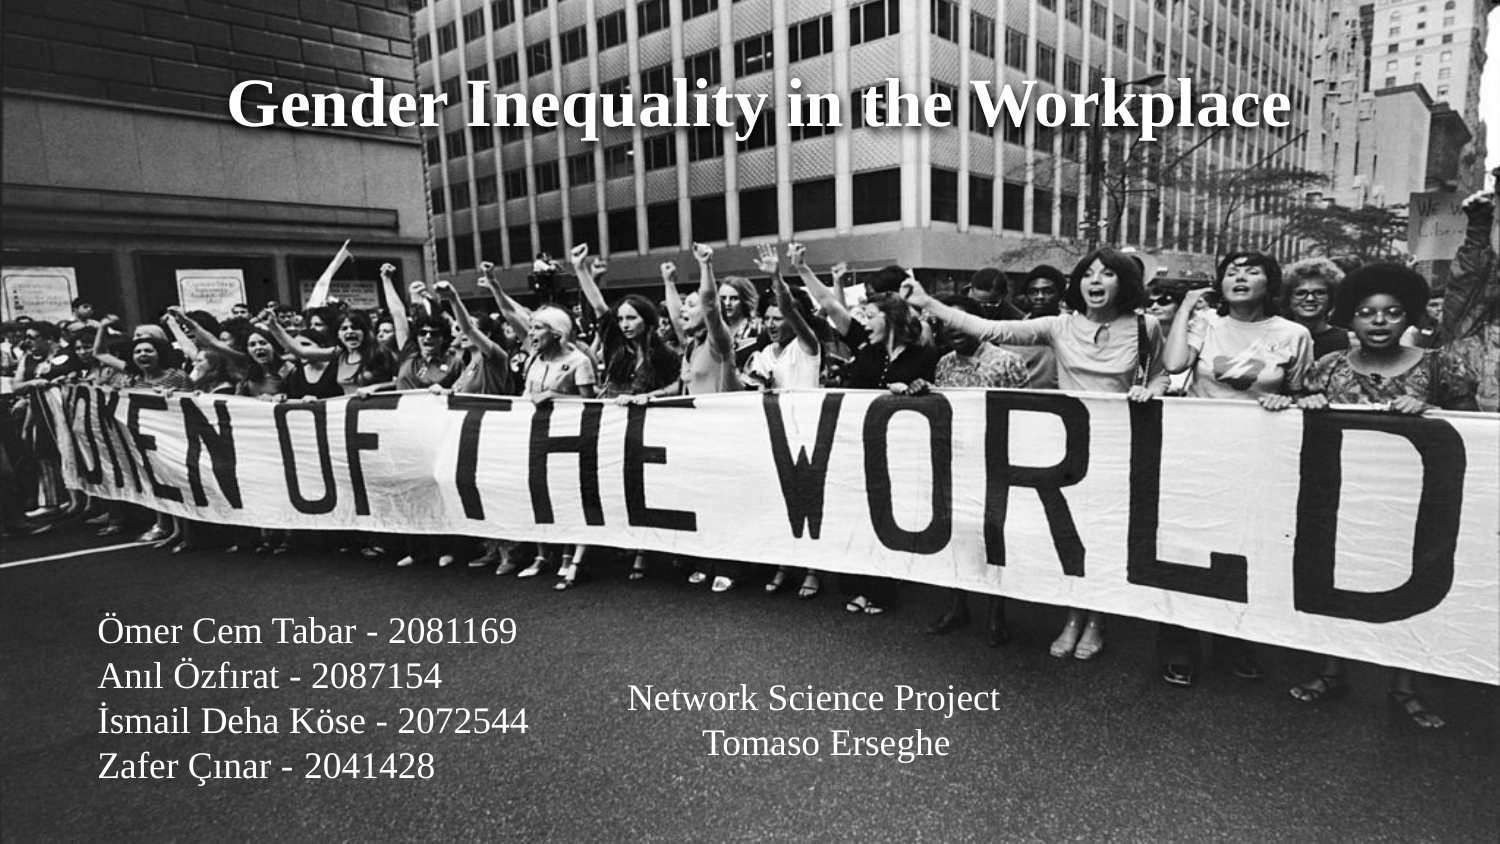

# Gender Inequality in the Workplace
Ömer Cem Tabar - 2081169
Anıl Özfırat - 2087154
İsmail Deha Köse - 2072544
Zafer Çınar - 2041428
Network Science Project
Tomaso Erseghe